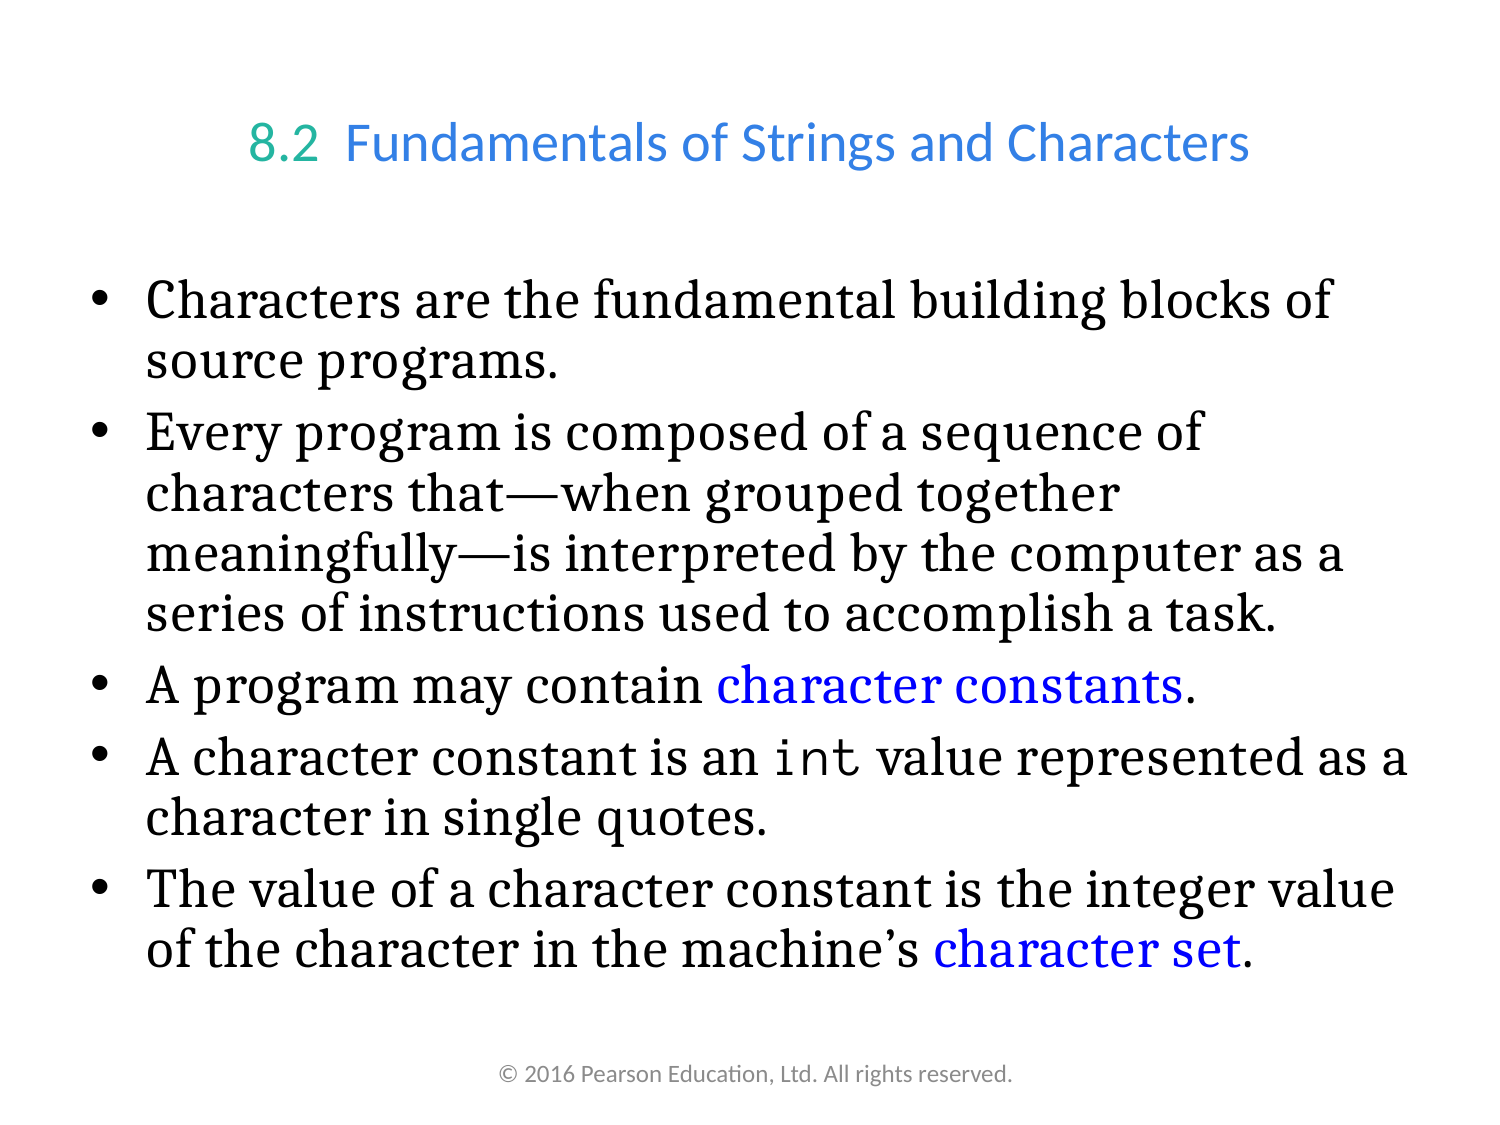

# 8.2  Fundamentals of Strings and Characters
Characters are the fundamental building blocks of source programs.
Every program is composed of a sequence of characters that—when grouped together meaningfully—is interpreted by the computer as a series of instructions used to accomplish a task.
A program may contain character constants.
A character constant is an int value represented as a character in single quotes.
The value of a character constant is the integer value of the character in the machine’s character set.
© 2016 Pearson Education, Ltd. All rights reserved.